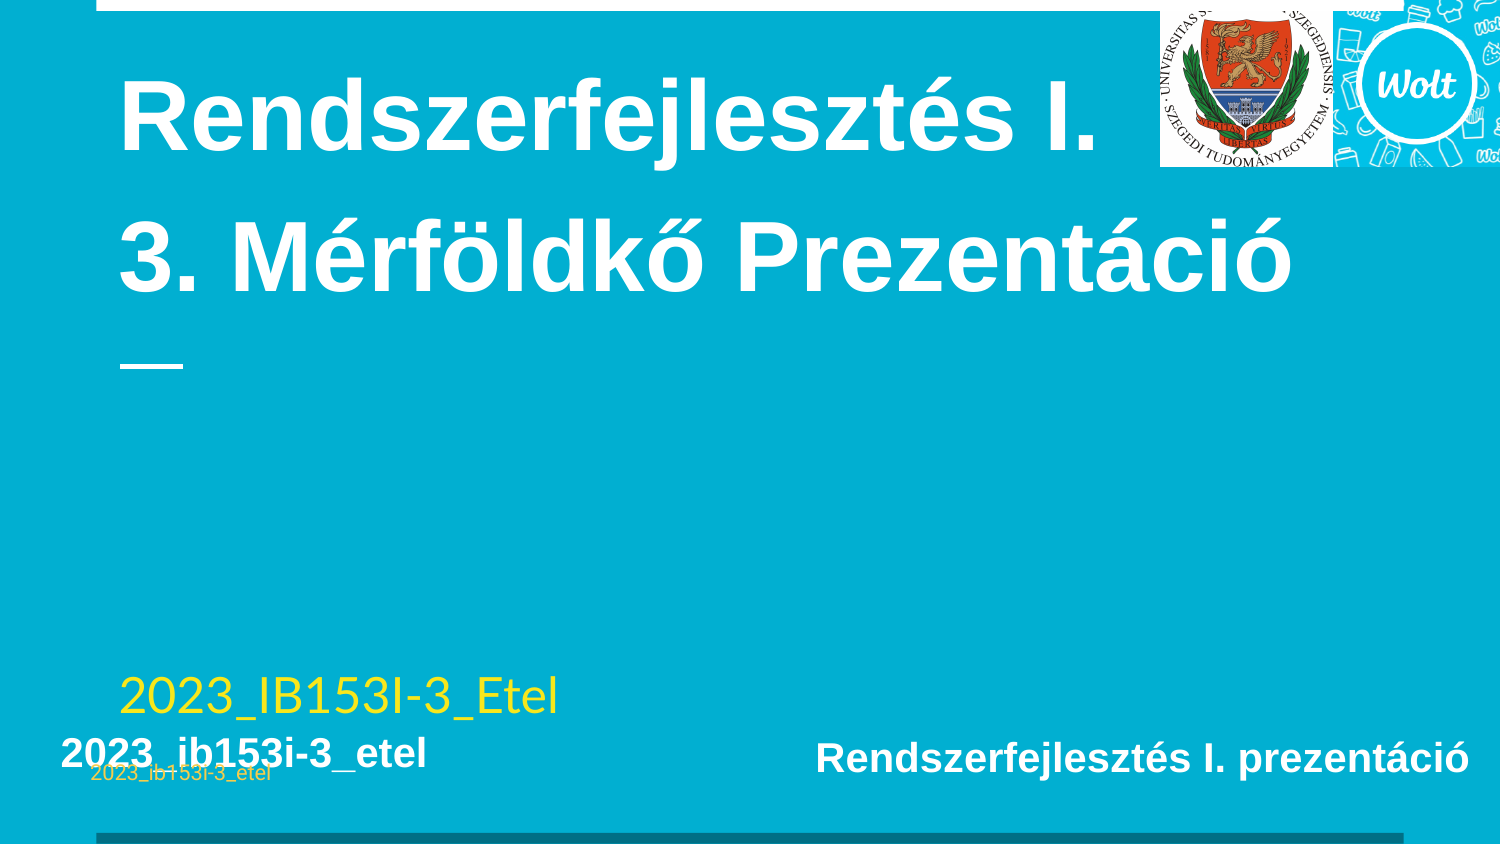

# Rendszerfejlesztés I.
3. Mérföldkő Prezentáció
2023_IB153I-3_Etel